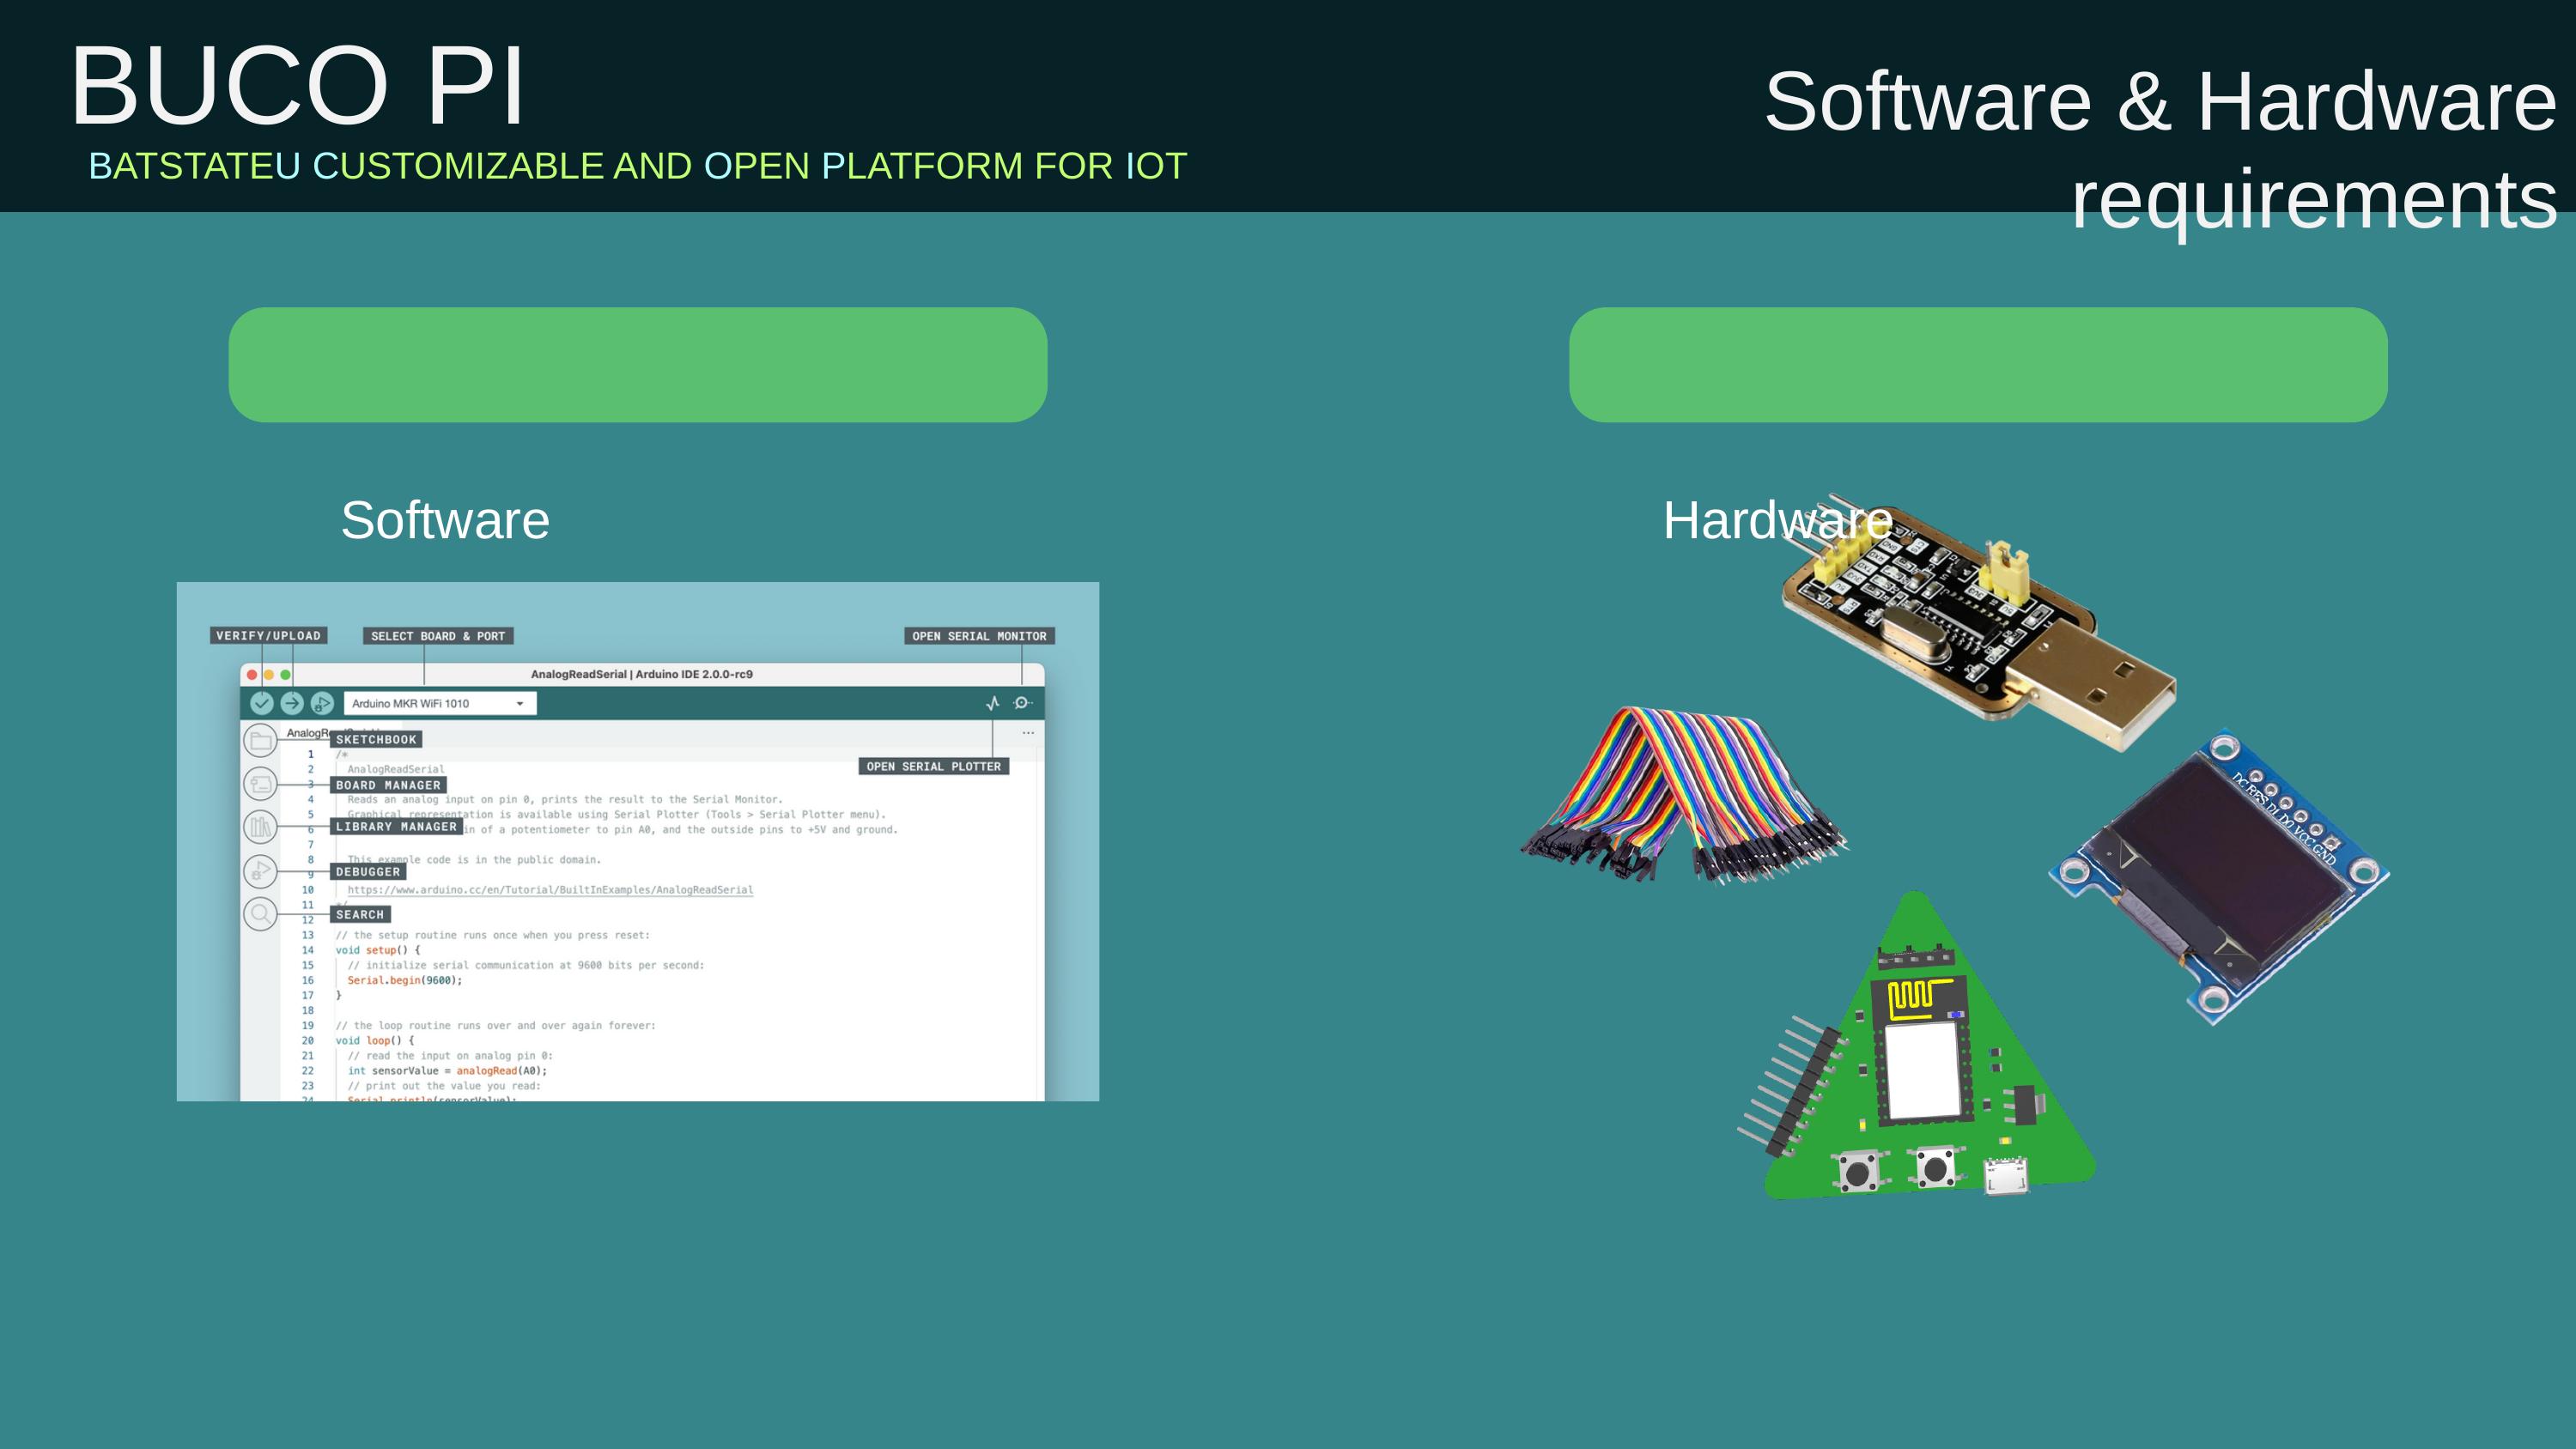

BUCO PI
Software & Hardware requirements
BATSTATEU CUSTOMIZABLE AND OPEN PLATFORM FOR IOT

Software

Hardware